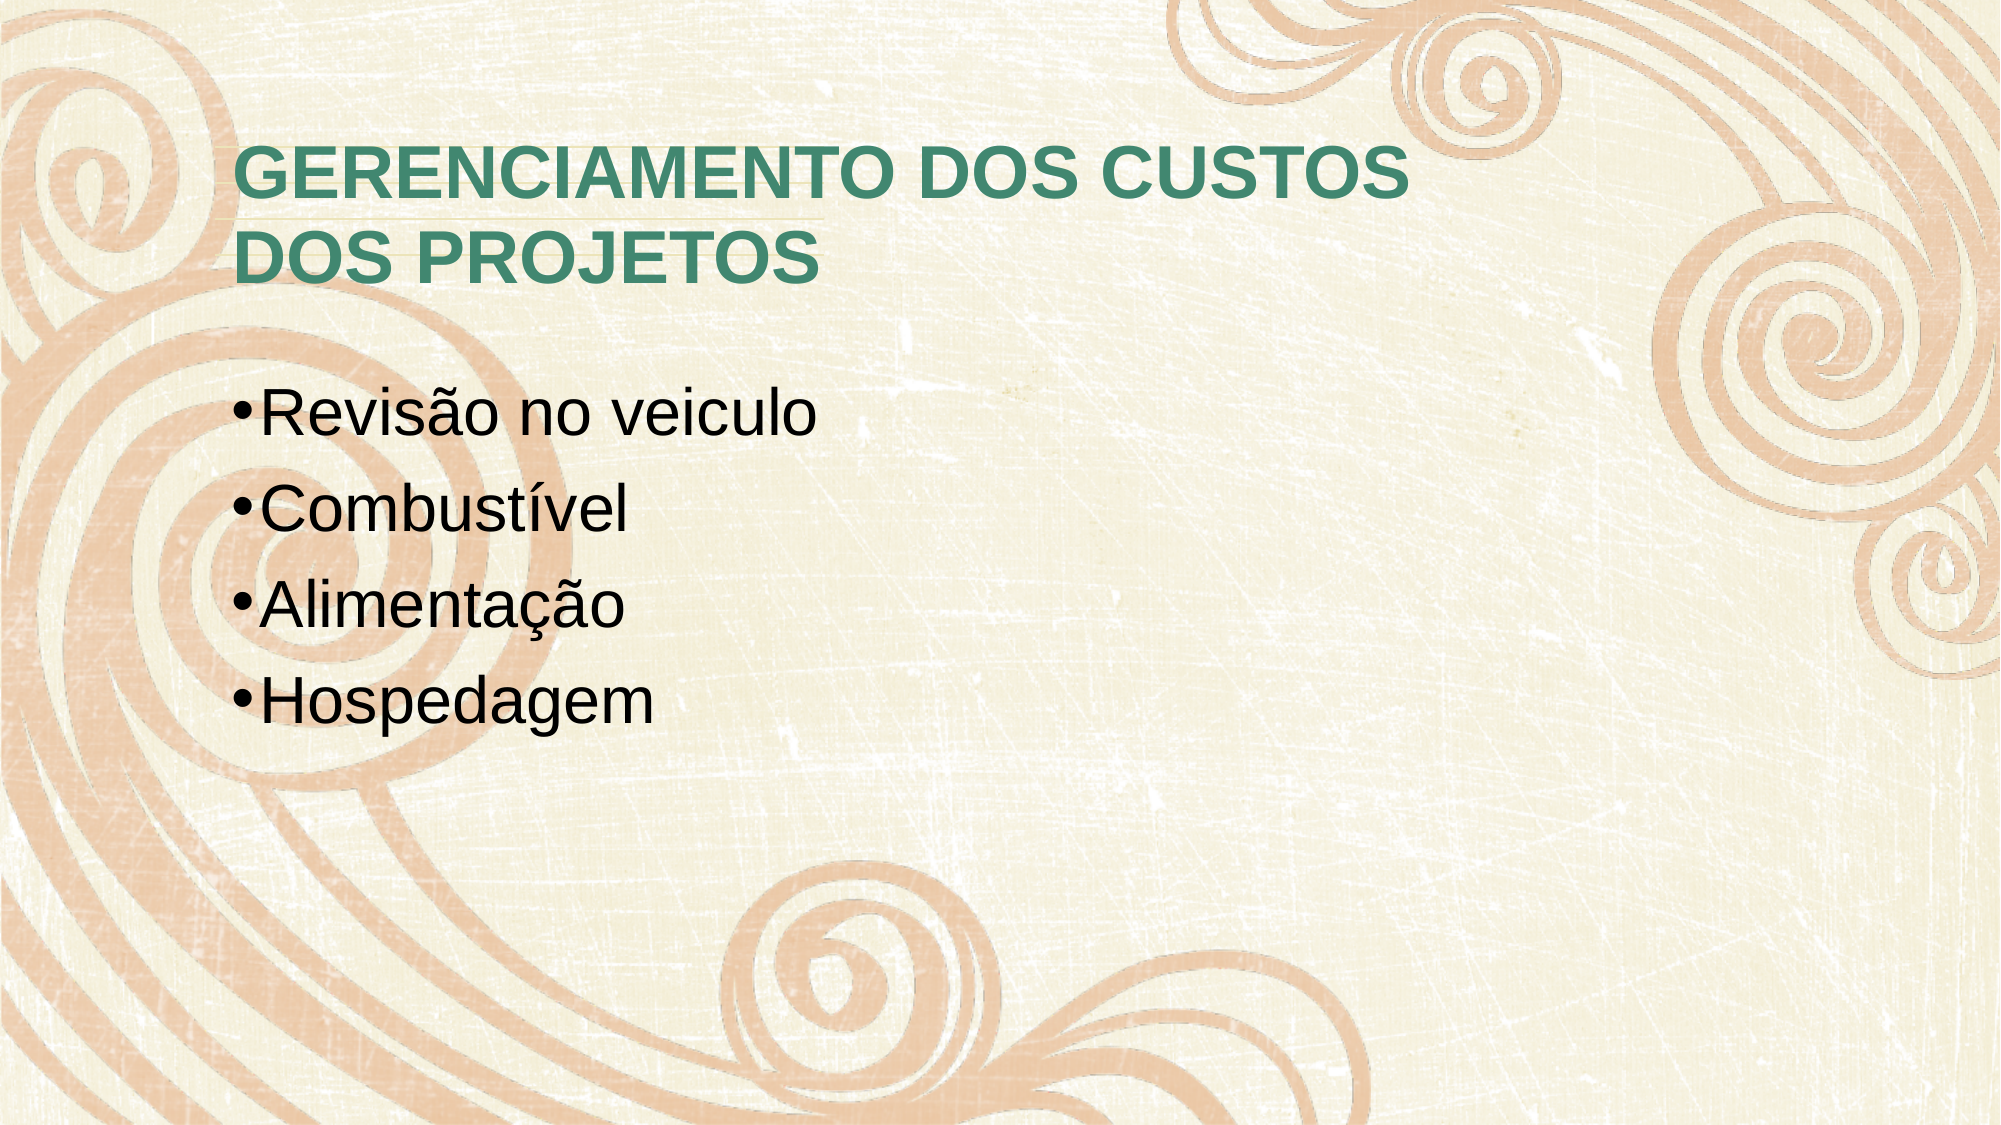

# Gerenciamento dos custos dos projetos
Revisão no veiculo
Combustível
Alimentação
Hospedagem